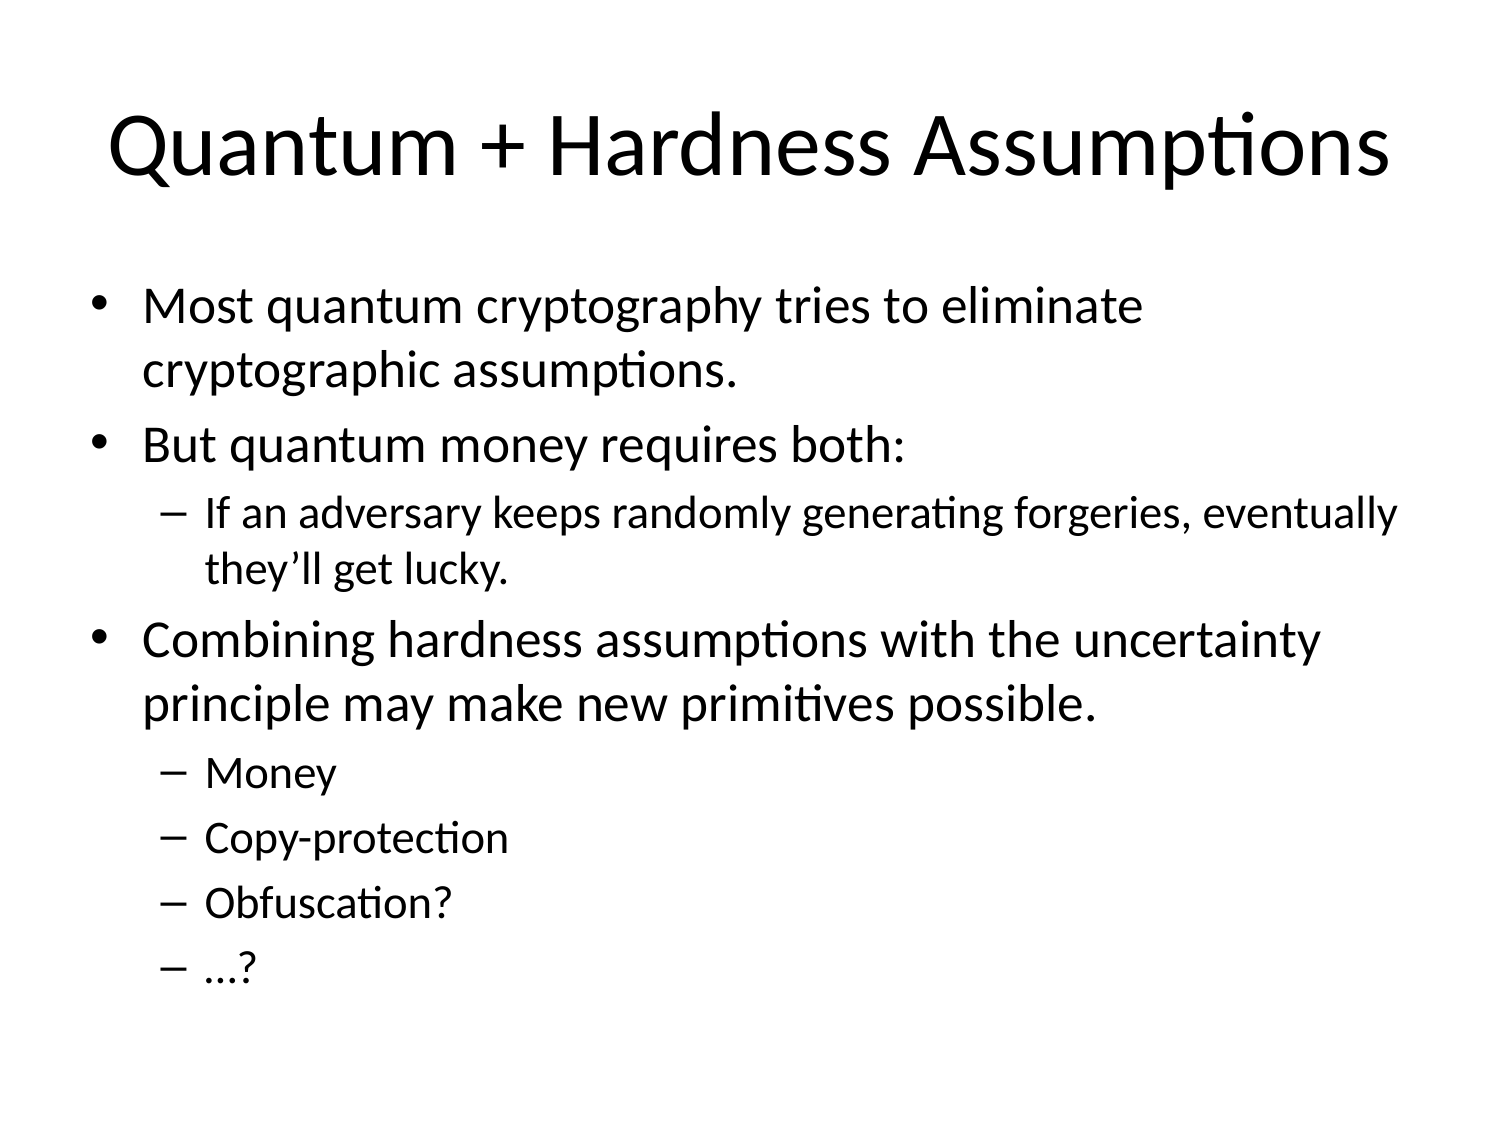

# Quantum + Hardness Assumptions
Most quantum cryptography tries to eliminate cryptographic assumptions.
But quantum money requires both:
If an adversary keeps randomly generating forgeries, eventually they’ll get lucky.
Combining hardness assumptions with the uncertainty principle may make new primitives possible.
Money
Copy-protection
Obfuscation?
…?